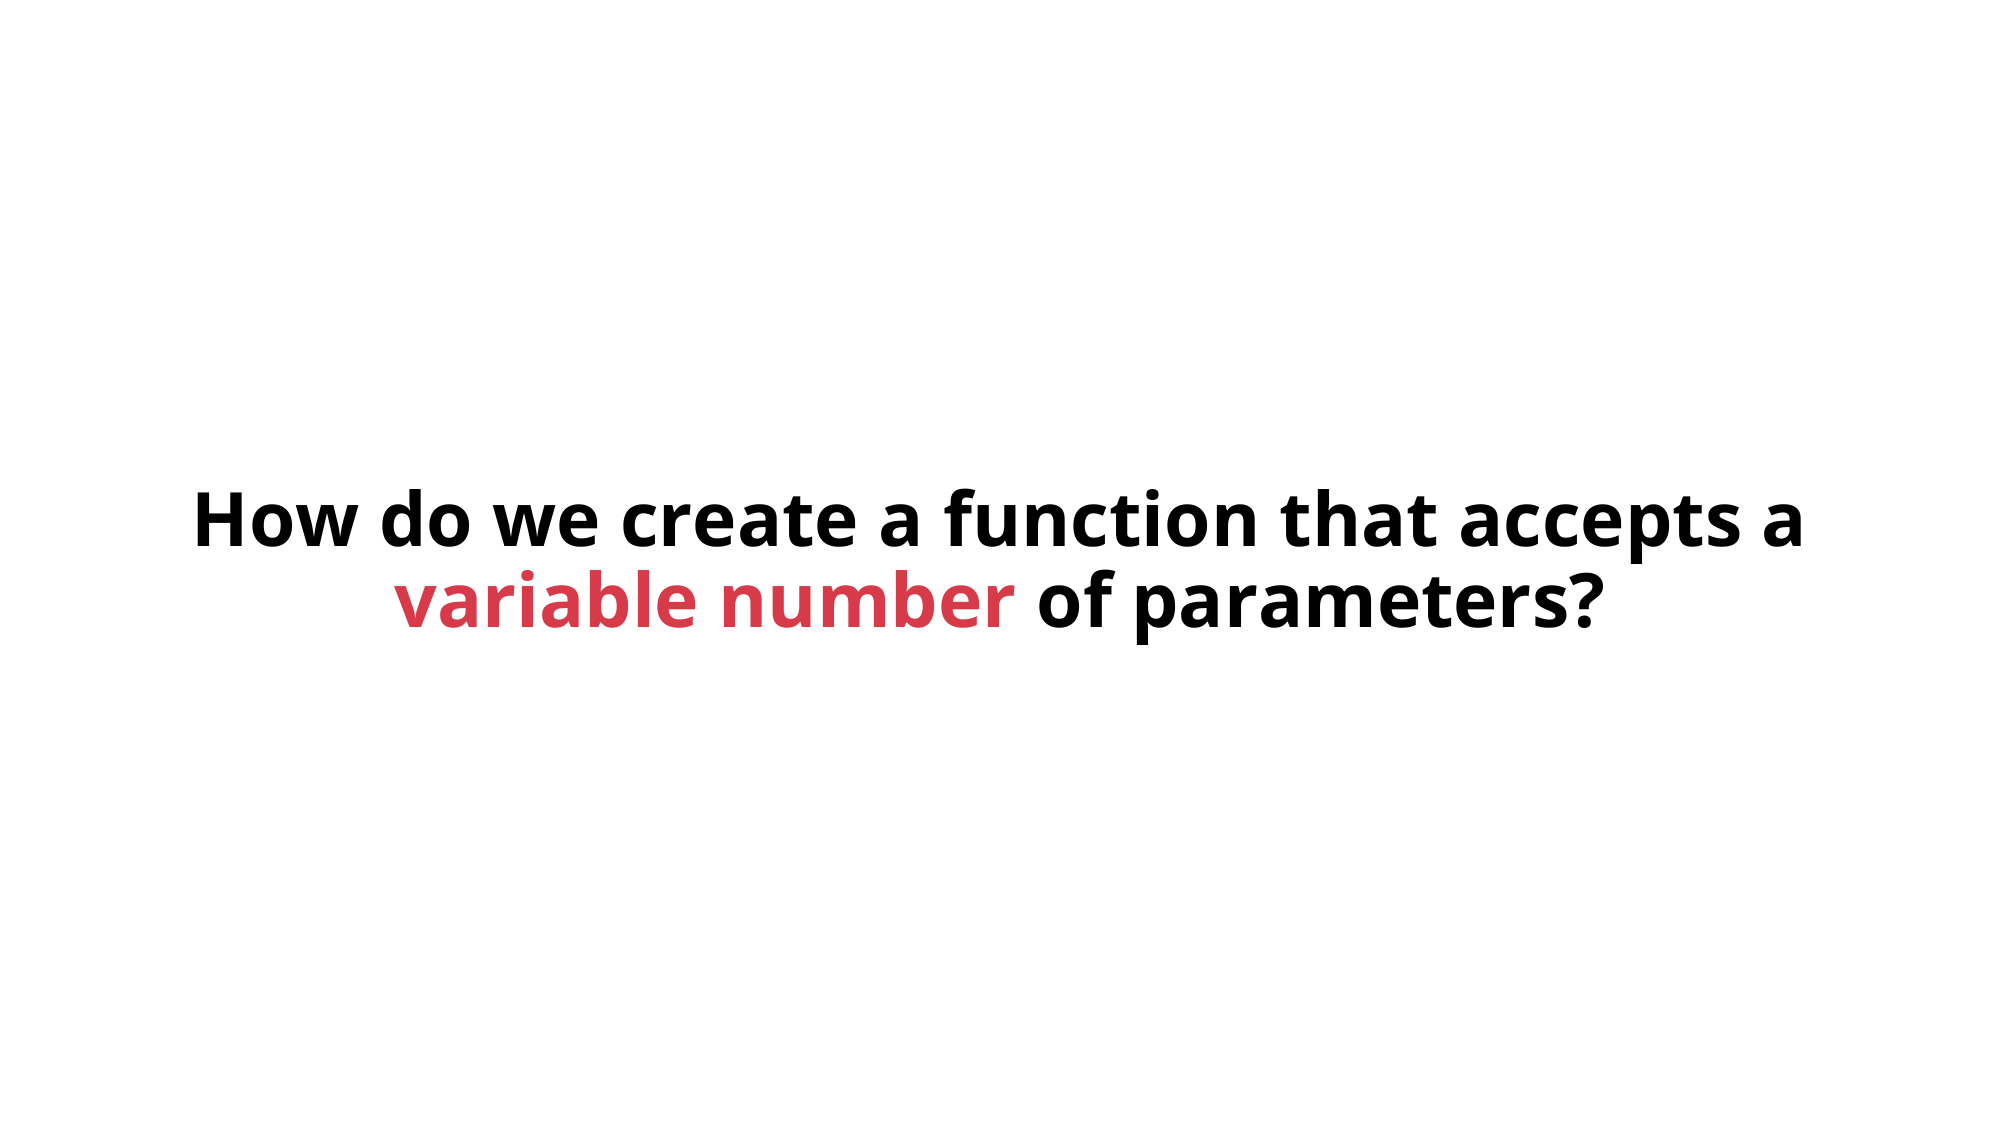

# How do we create a function that accepts a variable number of parameters?